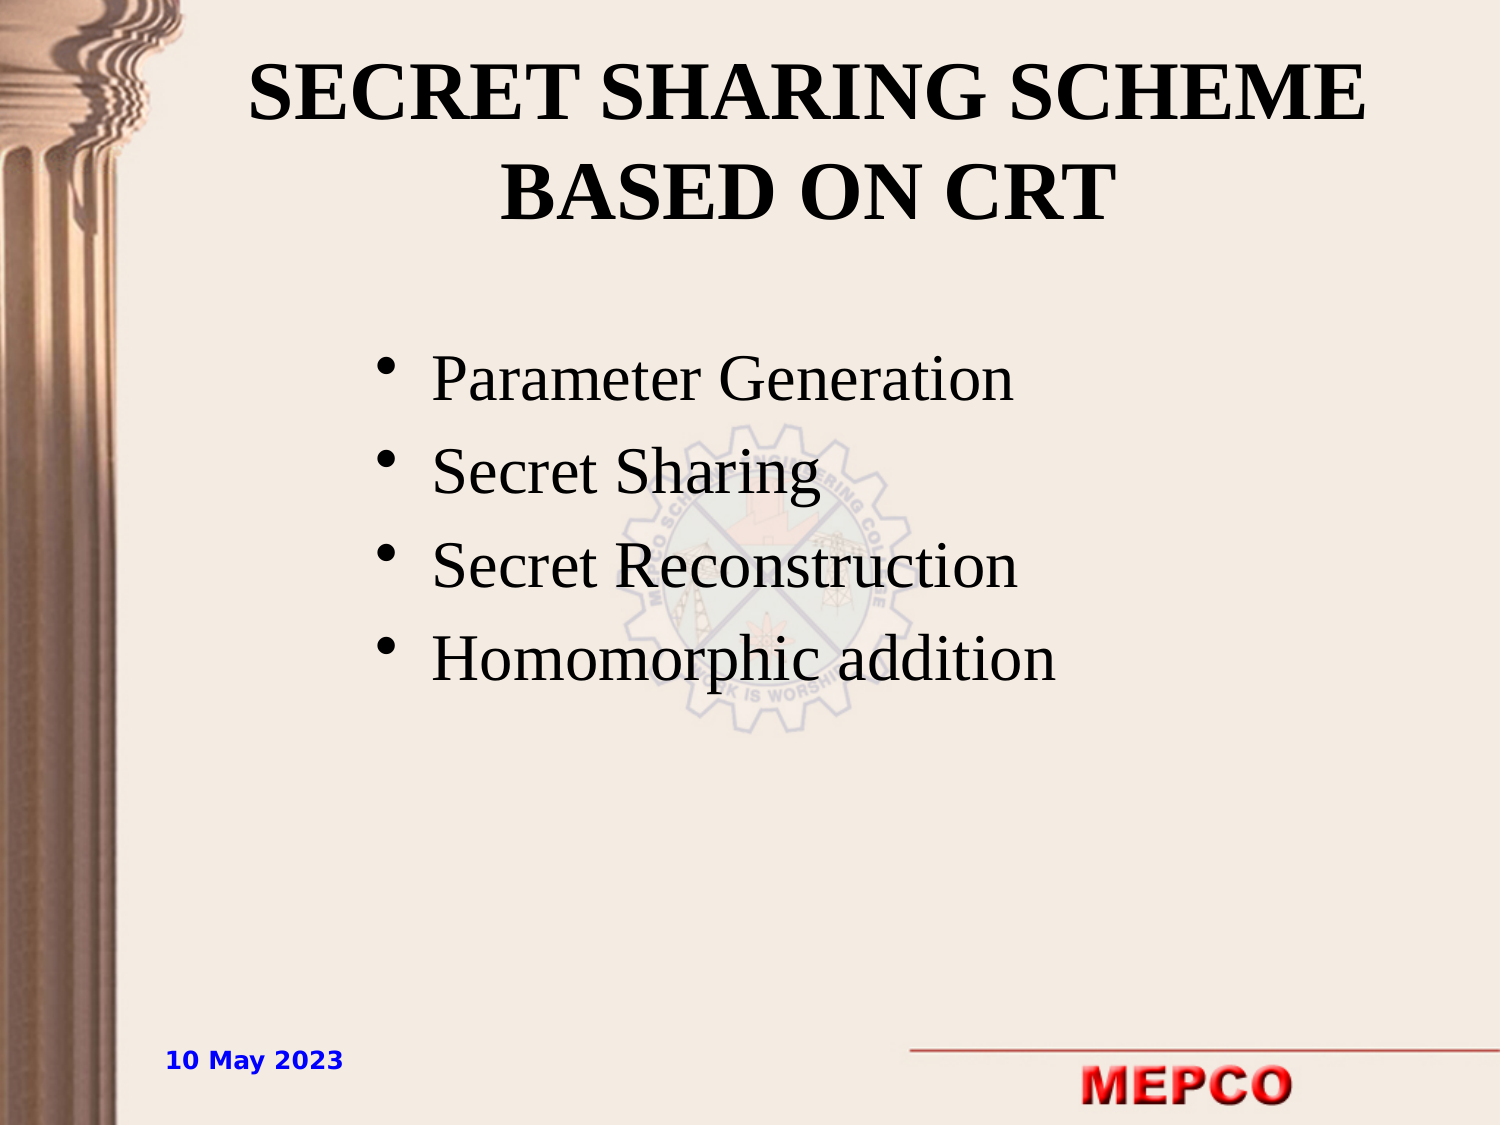

# SECRET SHARING SCHEME BASED ON CRT
Parameter Generation
Secret Sharing
Secret Reconstruction
Homomorphic addition